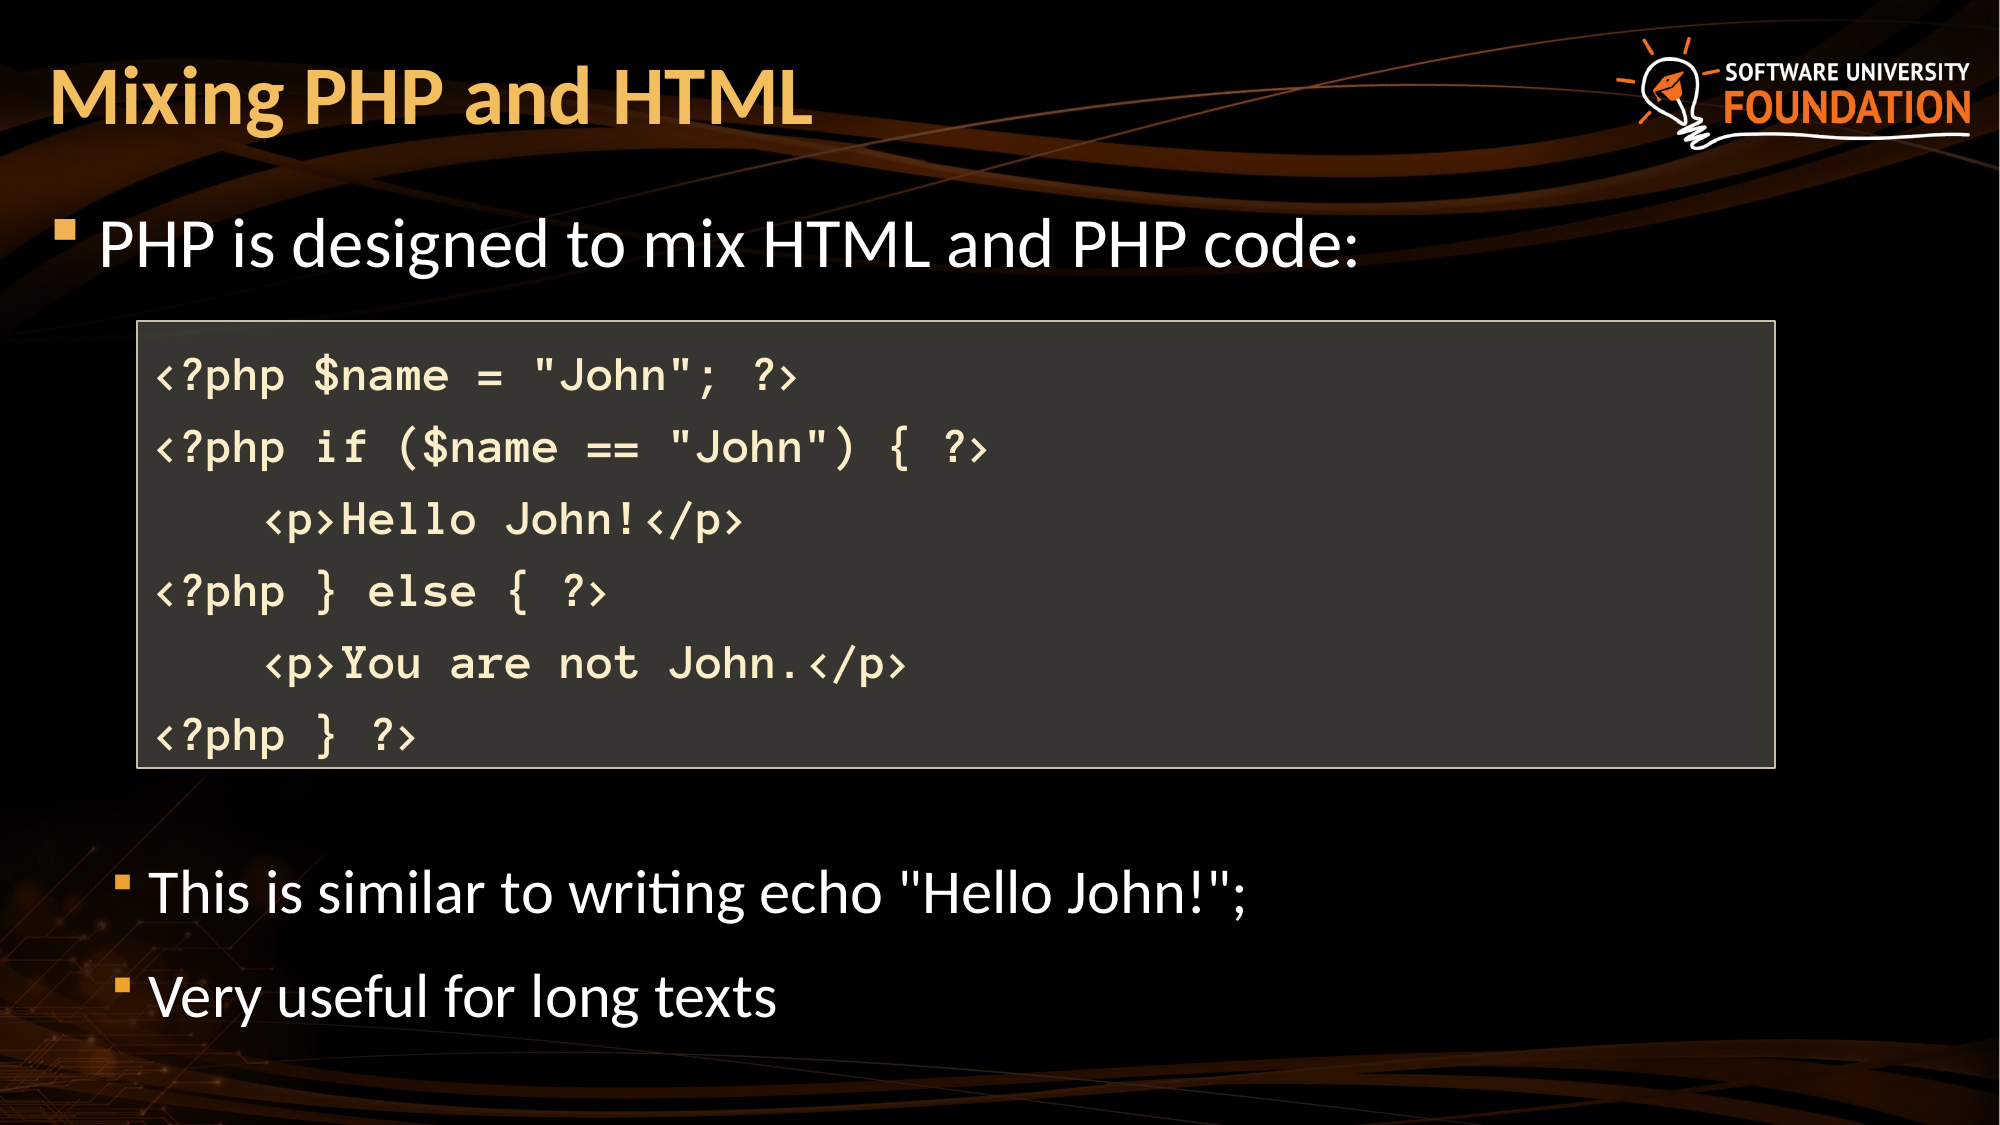

# Mixing PHP and HTML
PHP is designed to mix HTML and PHP code:

This is similar to writing echo "Hello John!";
Very useful for long texts
<?php $name = "John"; ?>
<?php if ($name == "John") { ?>
    <p>Hello John!</p>
<?php } else { ?>
    <p>You are not John.</p>
<?php } ?>